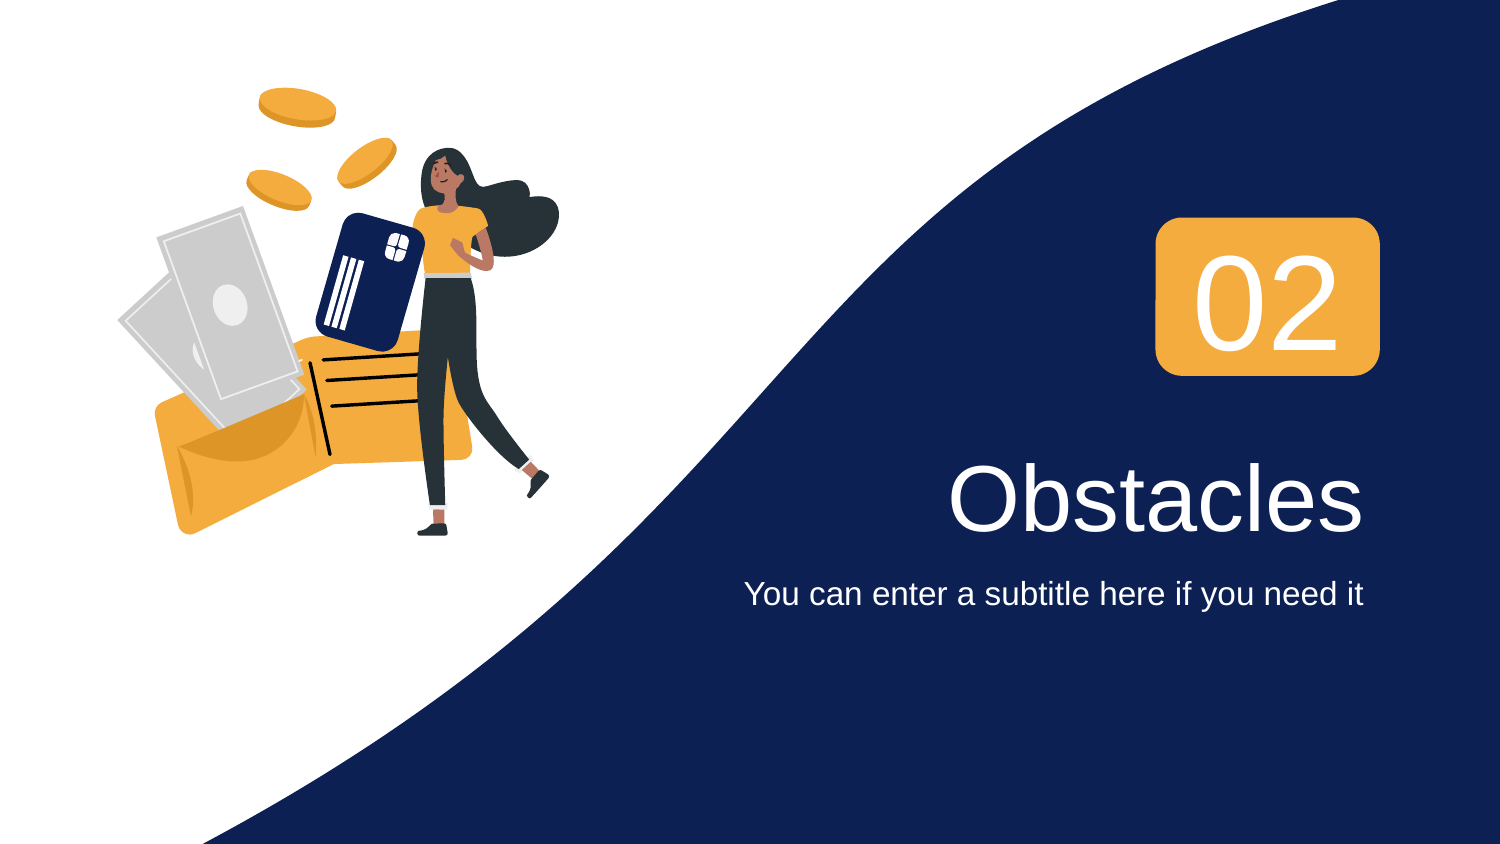

02
# Obstacles
You can enter a subtitle here if you need it